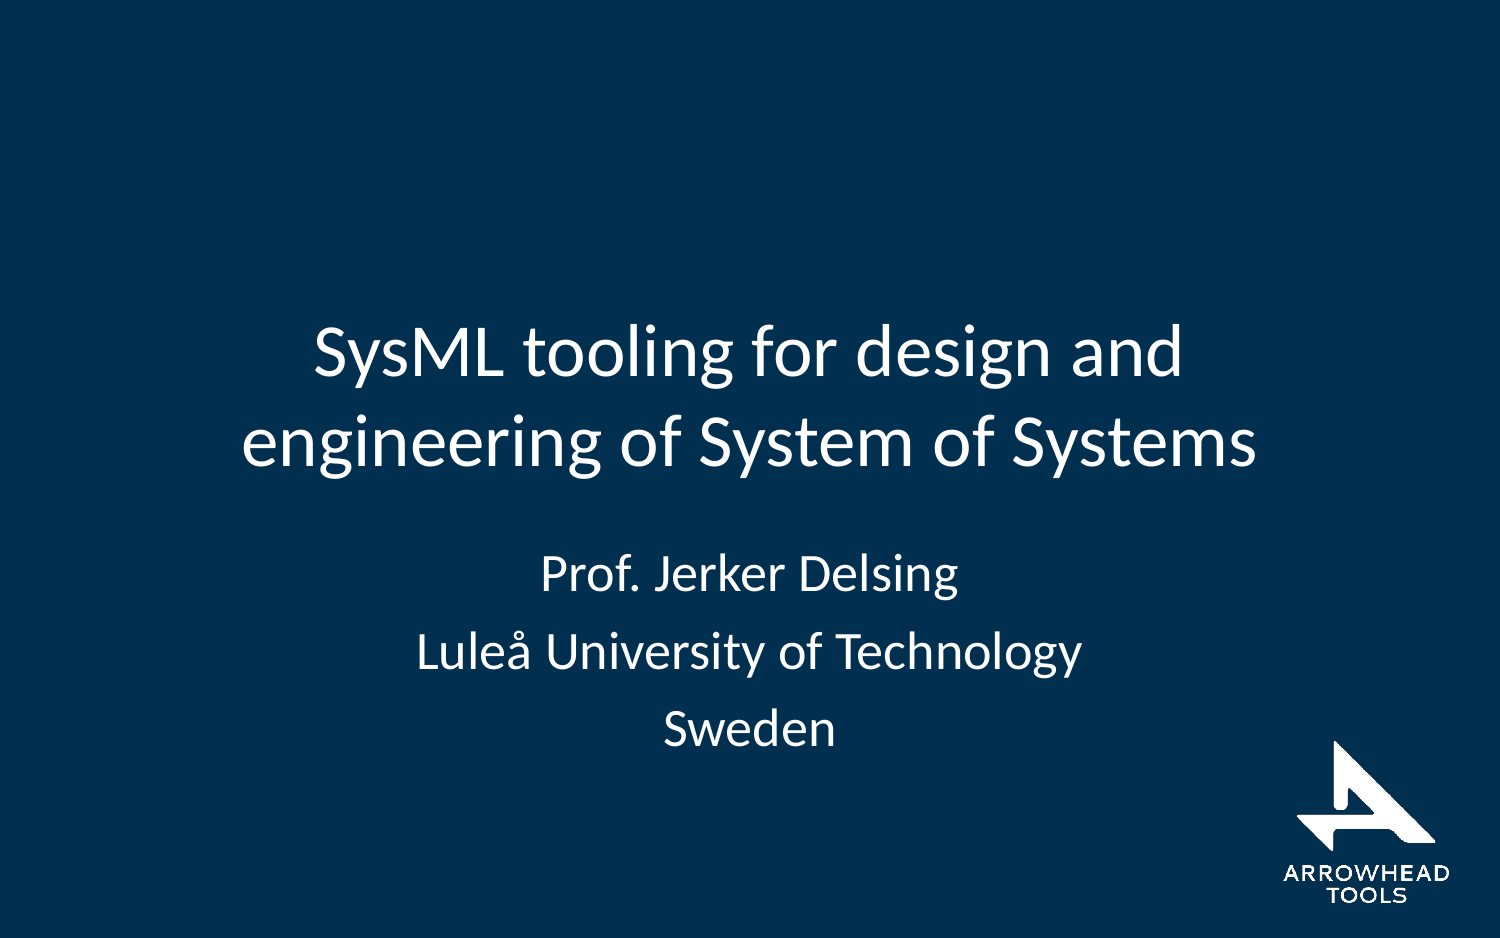

# SysML tooling for design and engineering of System of Systems
Prof. Jerker Delsing
Luleå University of Technology
Sweden